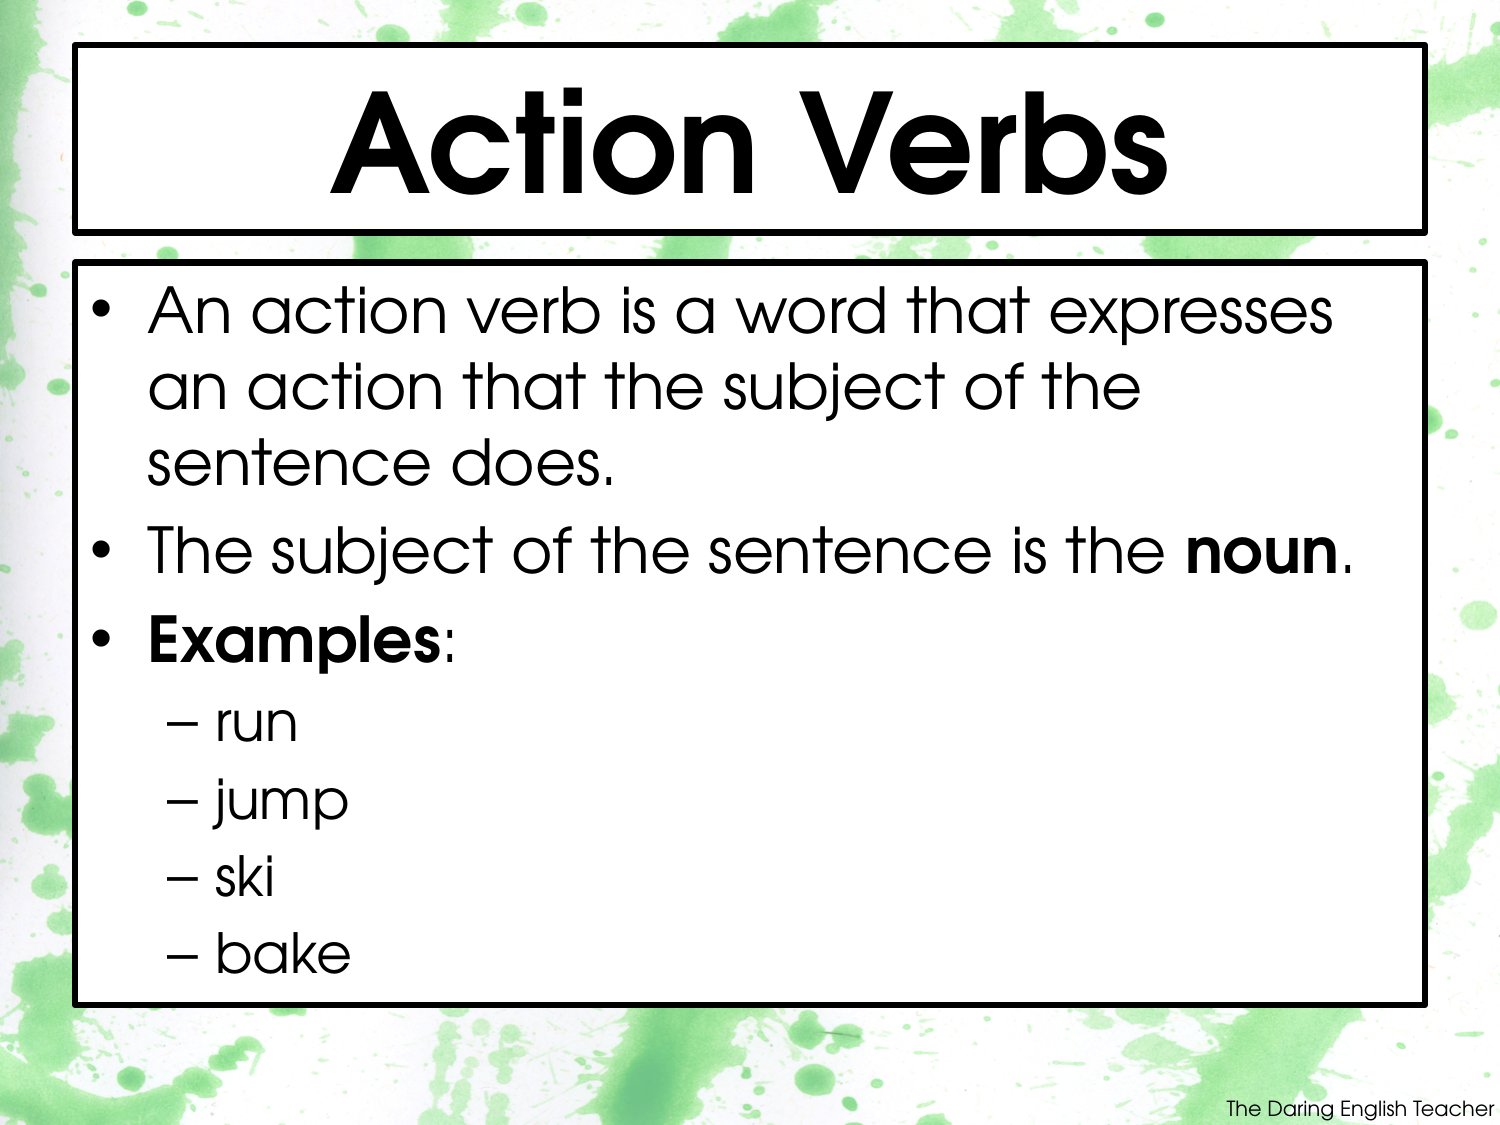

# Action Verbs
An action verb is a word that expresses an action that the subject of the sentence does.
The subject of the sentence is the noun.
Examples:
run
jump
ski
bake